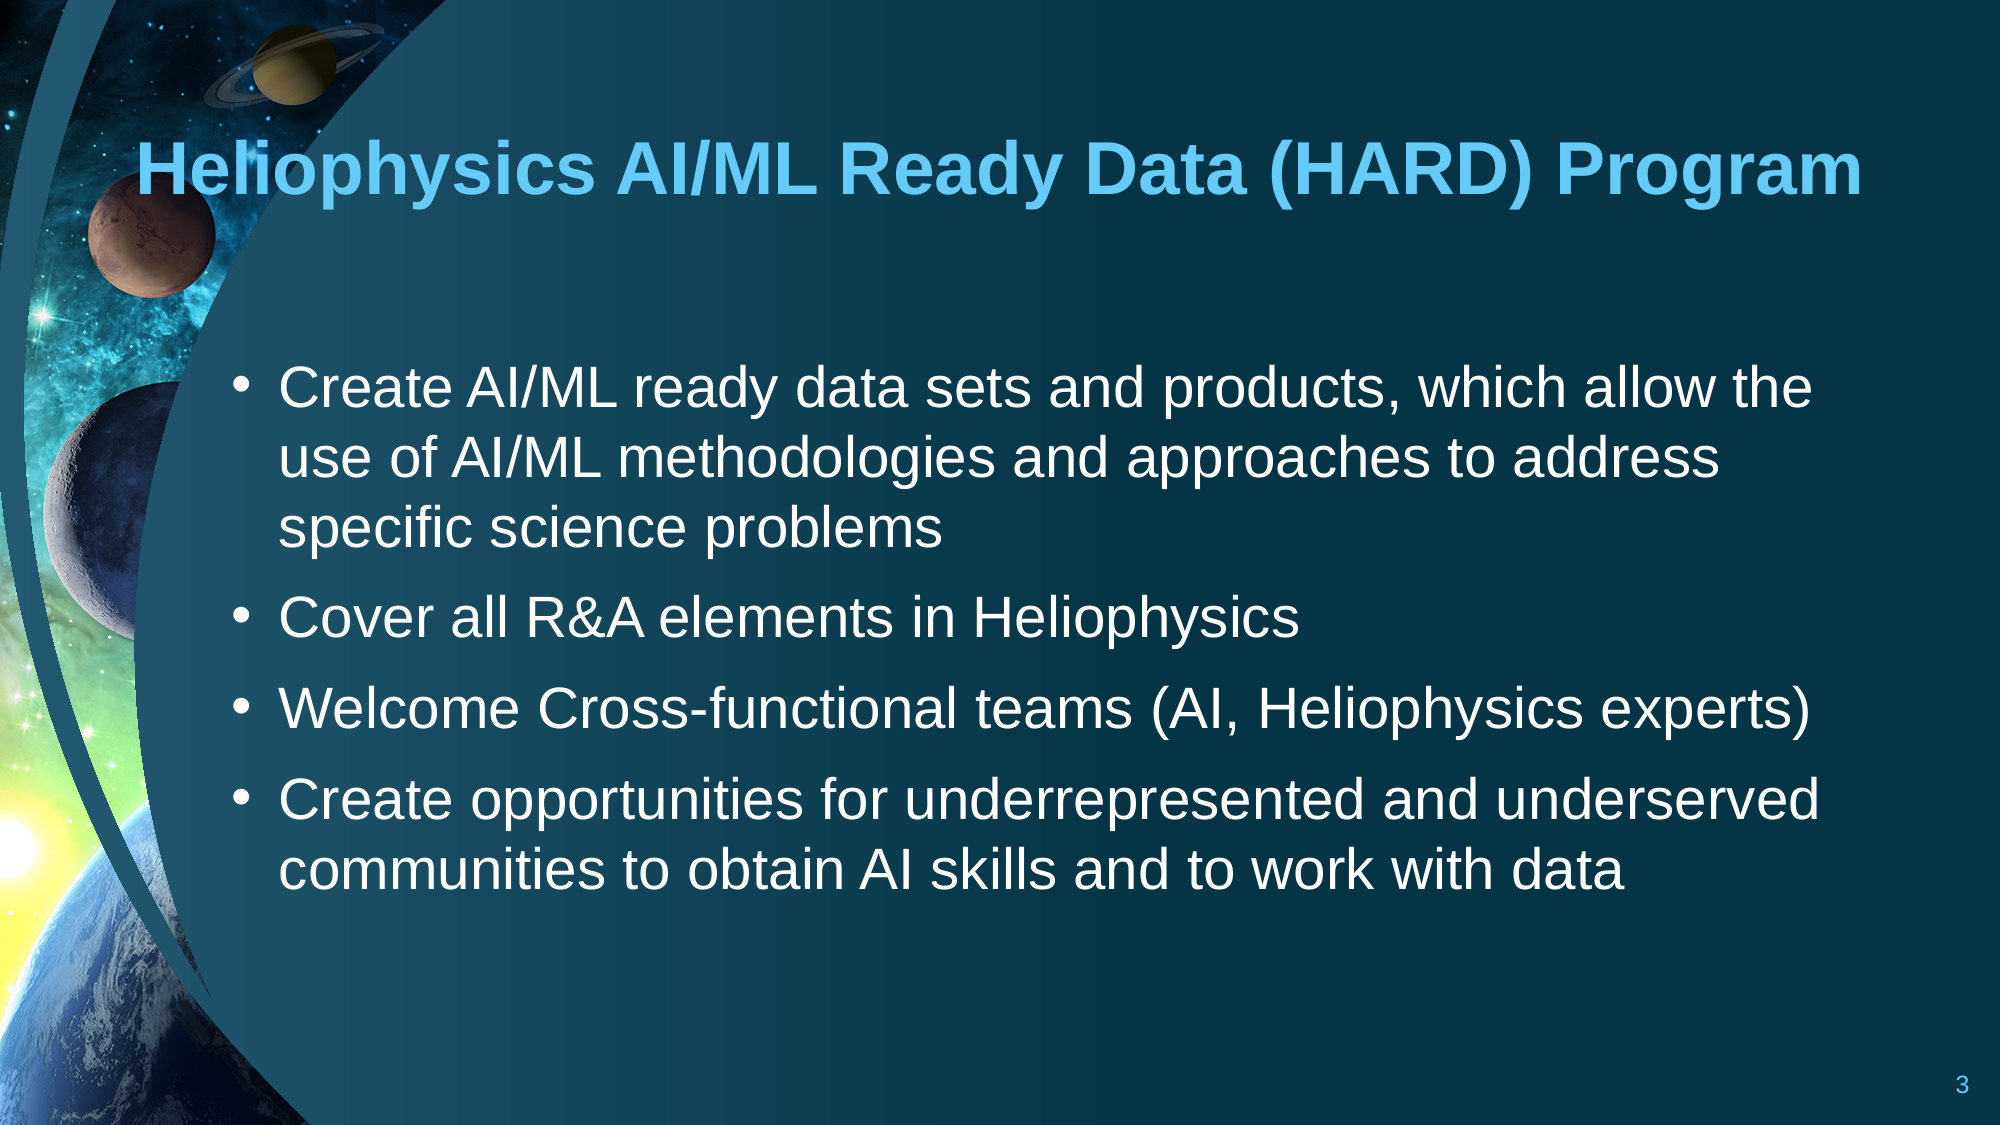

# Heliophysics AI/ML Ready Data (HARD) Program
Create AI/ML ready data sets and products, which allow the use of AI/ML methodologies and approaches to address specific science problems
Cover all R&A elements in Heliophysics
Welcome Cross-functional teams (AI, Heliophysics experts)
Create opportunities for underrepresented and underserved communities to obtain AI skills and to work with data

3